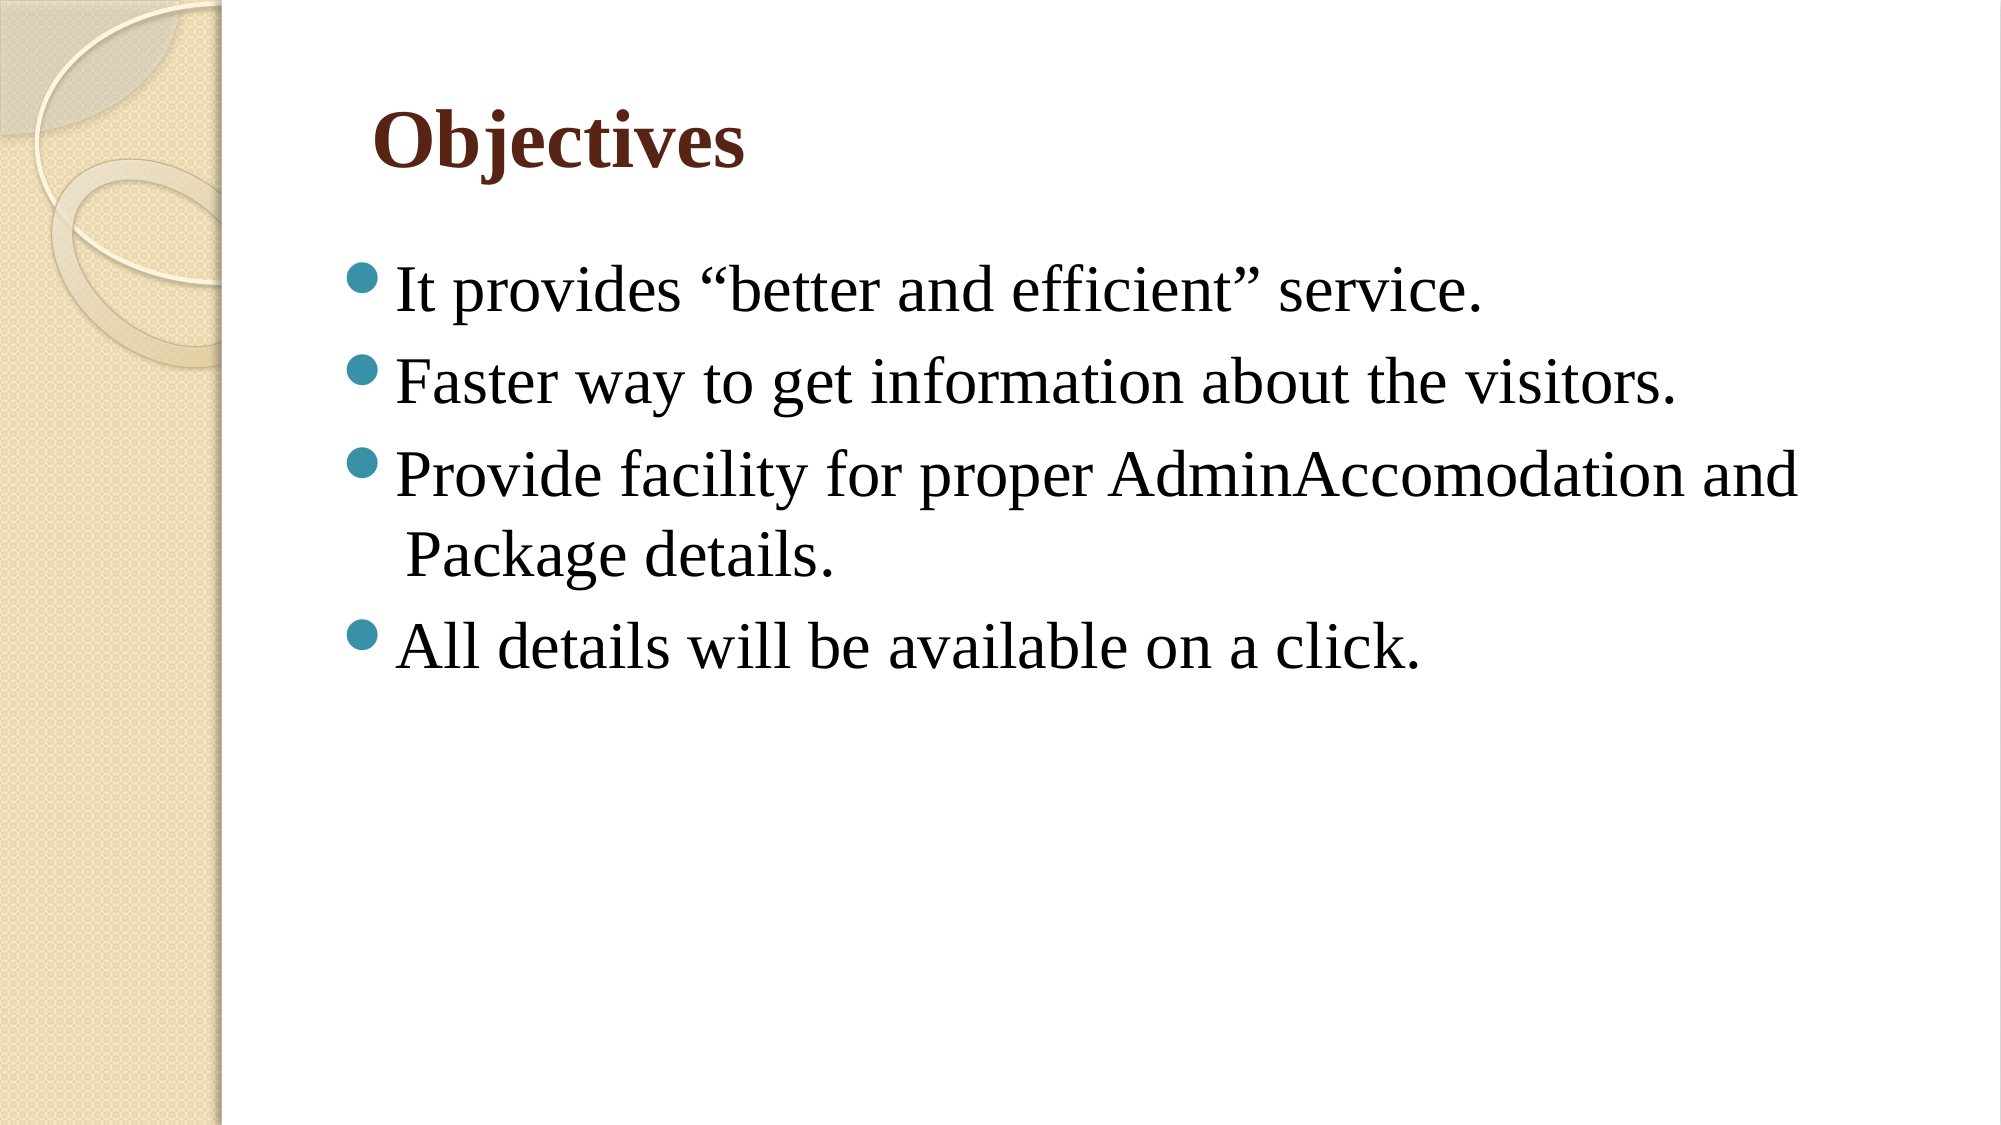

# Objectives
It provides “better and efficient” service.
Faster way to get information about the visitors.
Provide facility for proper AdminAccomodation and          Package details.
All details will be available on a click.